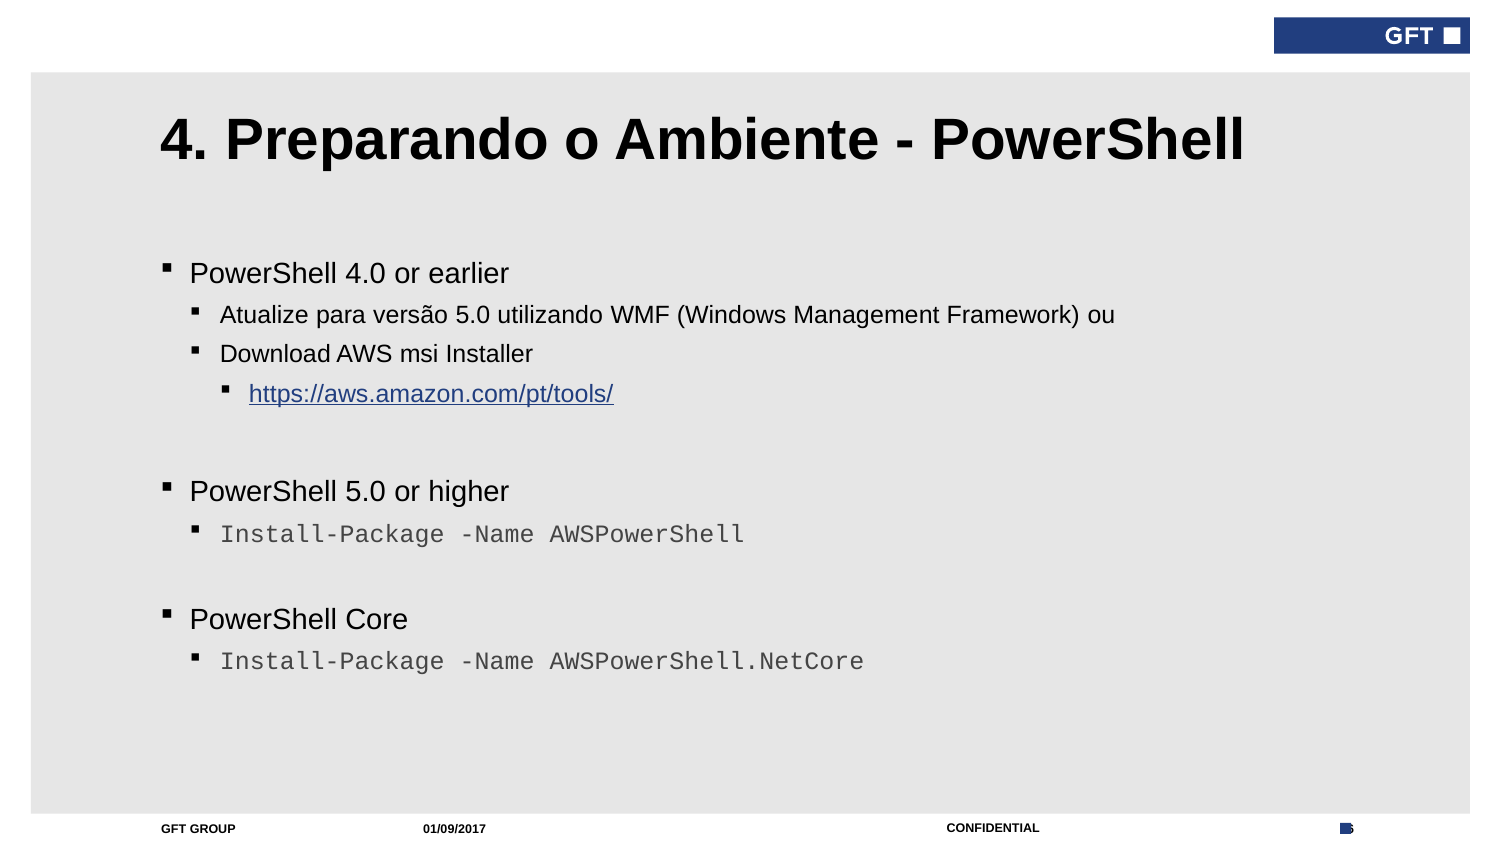

# 4. Preparando o Ambiente - PowerShell
PowerShell 4.0 or earlier
Atualize para versão 5.0 utilizando WMF (Windows Management Framework) ou
Download AWS msi Installer
https://aws.amazon.com/pt/tools/

PowerShell 5.0 or higher
Install-Package -Name AWSPowerShell

PowerShell Core
Install-Package -Name AWSPowerShell.NetCore

01/09/2017